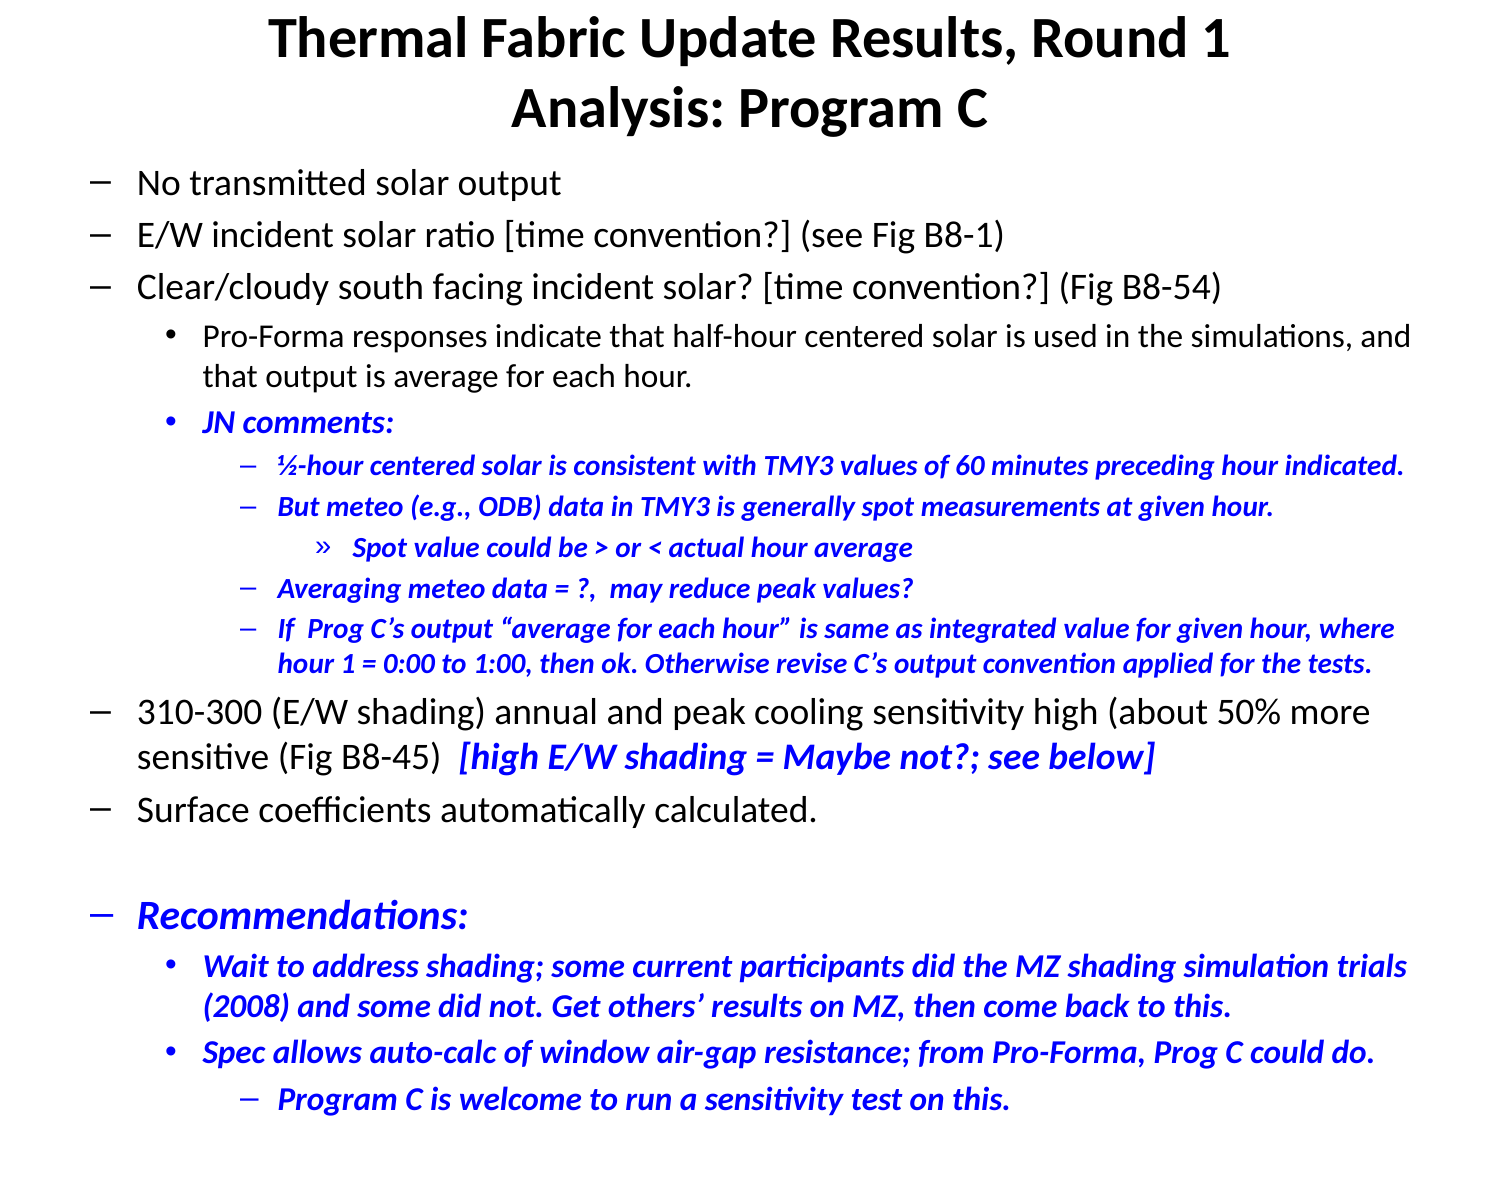

# Thermal Fabric Update Results, Round 1 Analysis: Program C
No transmitted solar output
E/W incident solar ratio [time convention?] (see Fig B8-1)
Clear/cloudy south facing incident solar? [time convention?] (Fig B8-54)
Pro-Forma responses indicate that half-hour centered solar is used in the simulations, and that output is average for each hour.
JN comments:
½-hour centered solar is consistent with TMY3 values of 60 minutes preceding hour indicated.
But meteo (e.g., ODB) data in TMY3 is generally spot measurements at given hour.
Spot value could be > or < actual hour average
Averaging meteo data = ?,  may reduce peak values?
If  Prog C’s output “average for each hour” is same as integrated value for given hour, where hour 1 = 0:00 to 1:00, then ok. Otherwise revise C’s output convention applied for the tests.
310-300 (E/W shading) annual and peak cooling sensitivity high (about 50% more sensitive (Fig B8-45)  [high E/W shading = Maybe not?; see below]
Surface coefficients automatically calculated.

Recommendations:
Wait to address shading; some current participants did the MZ shading simulation trials (2008) and some did not. Get others’ results on MZ, then come back to this.
Spec allows auto-calc of window air-gap resistance; from Pro-Forma, Prog C could do.
Program C is welcome to run a sensitivity test on this.